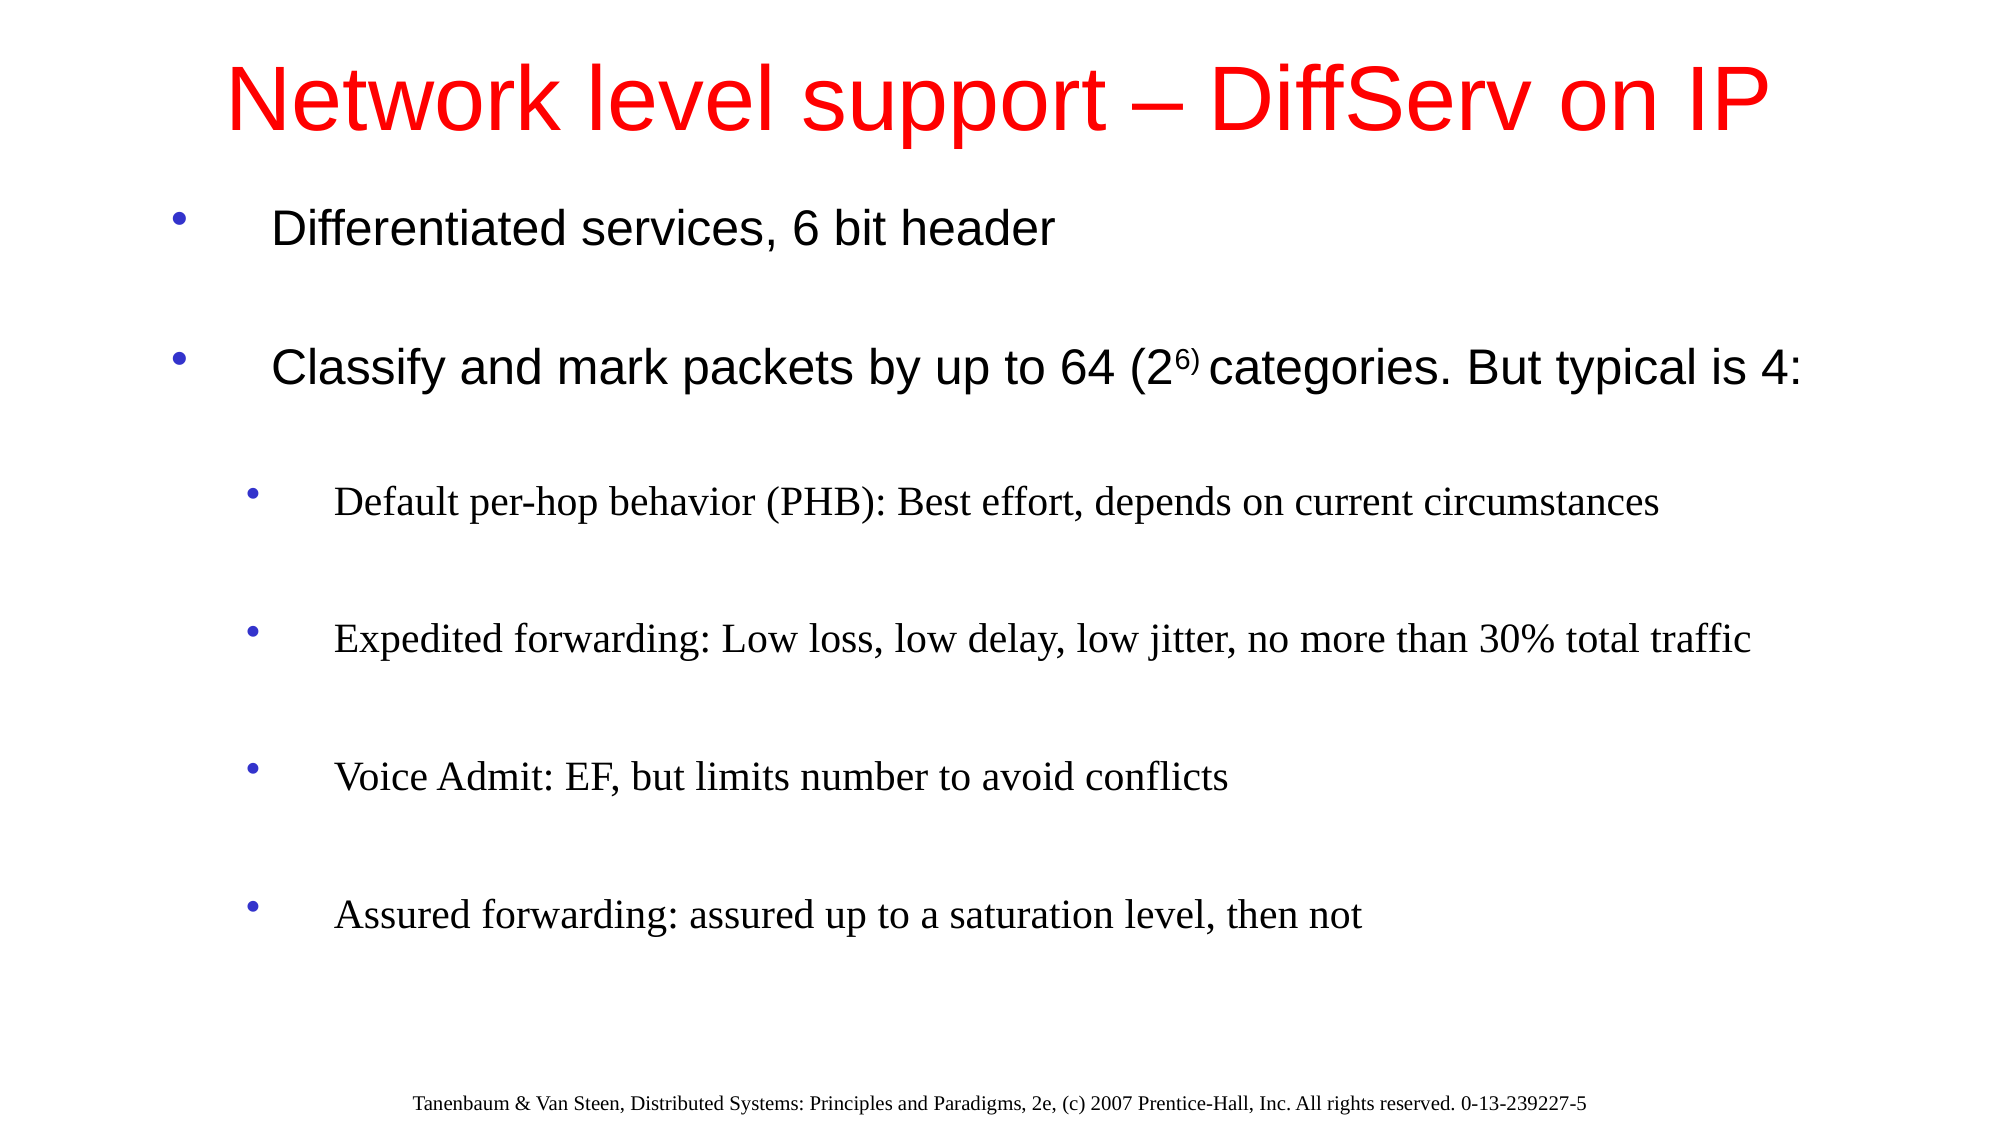

# Network level support – DiffServ on IP
Differentiated services, 6 bit header

Classify and mark packets by up to 64 (26) categories. But typical is 4:

Default per-hop behavior (PHB): Best effort, depends on current circumstances

Expedited forwarding: Low loss, low delay, low jitter, no more than 30% total traffic

Voice Admit: EF, but limits number to avoid conflicts

Assured forwarding: assured up to a saturation level, then not
Tanenbaum & Van Steen, Distributed Systems: Principles and Paradigms, 2e, (c) 2007 Prentice-Hall, Inc. All rights reserved. 0-13-239227-5